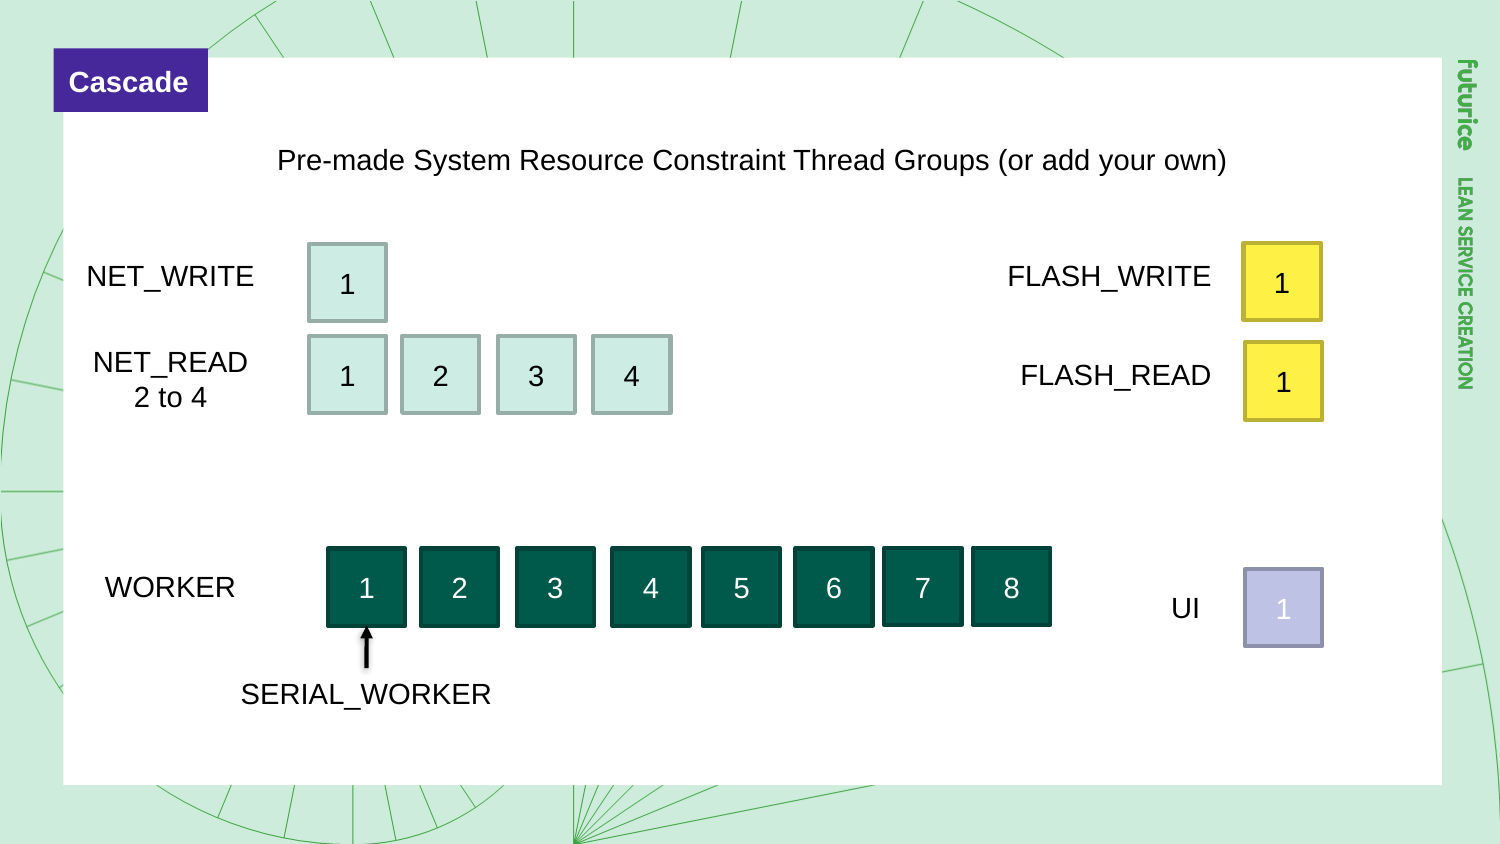

Cascade
# Pre-made System Resource Constraint Thread Groups (or add your own)
1
1
FLASH_WRITE
NET_WRITE
1
2
3
4
NET_READ
2 to 4
1
FLASH_READ
7
8
1
2
3
4
5
6
WORKER
1
UI
SERIAL_WORKER